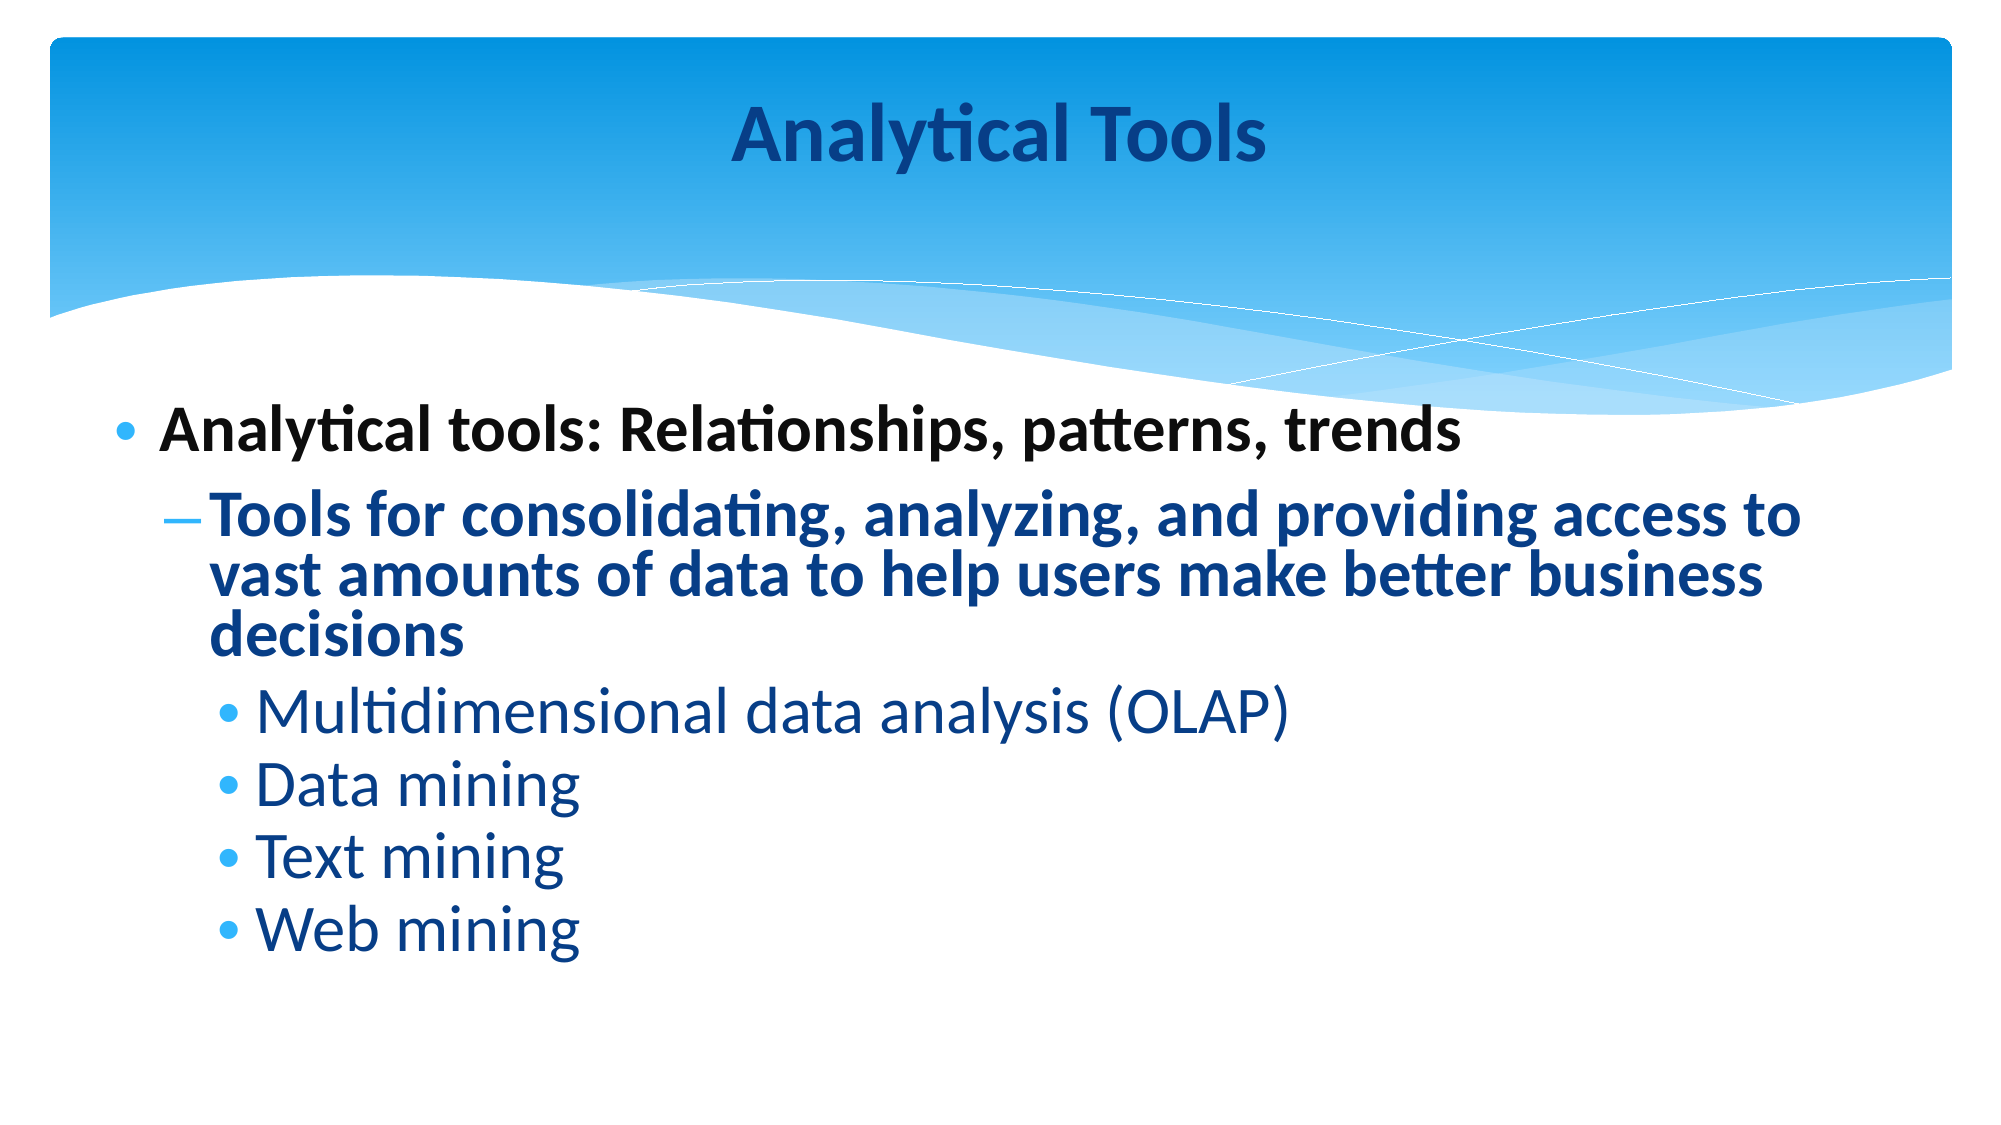

Analytical Tools
Analytical tools: Relationships, patterns, trends
Tools for consolidating, analyzing, and providing access to vast amounts of data to help users make better business decisions
Multidimensional data analysis (OLAP)
Data mining
Text mining
Web mining